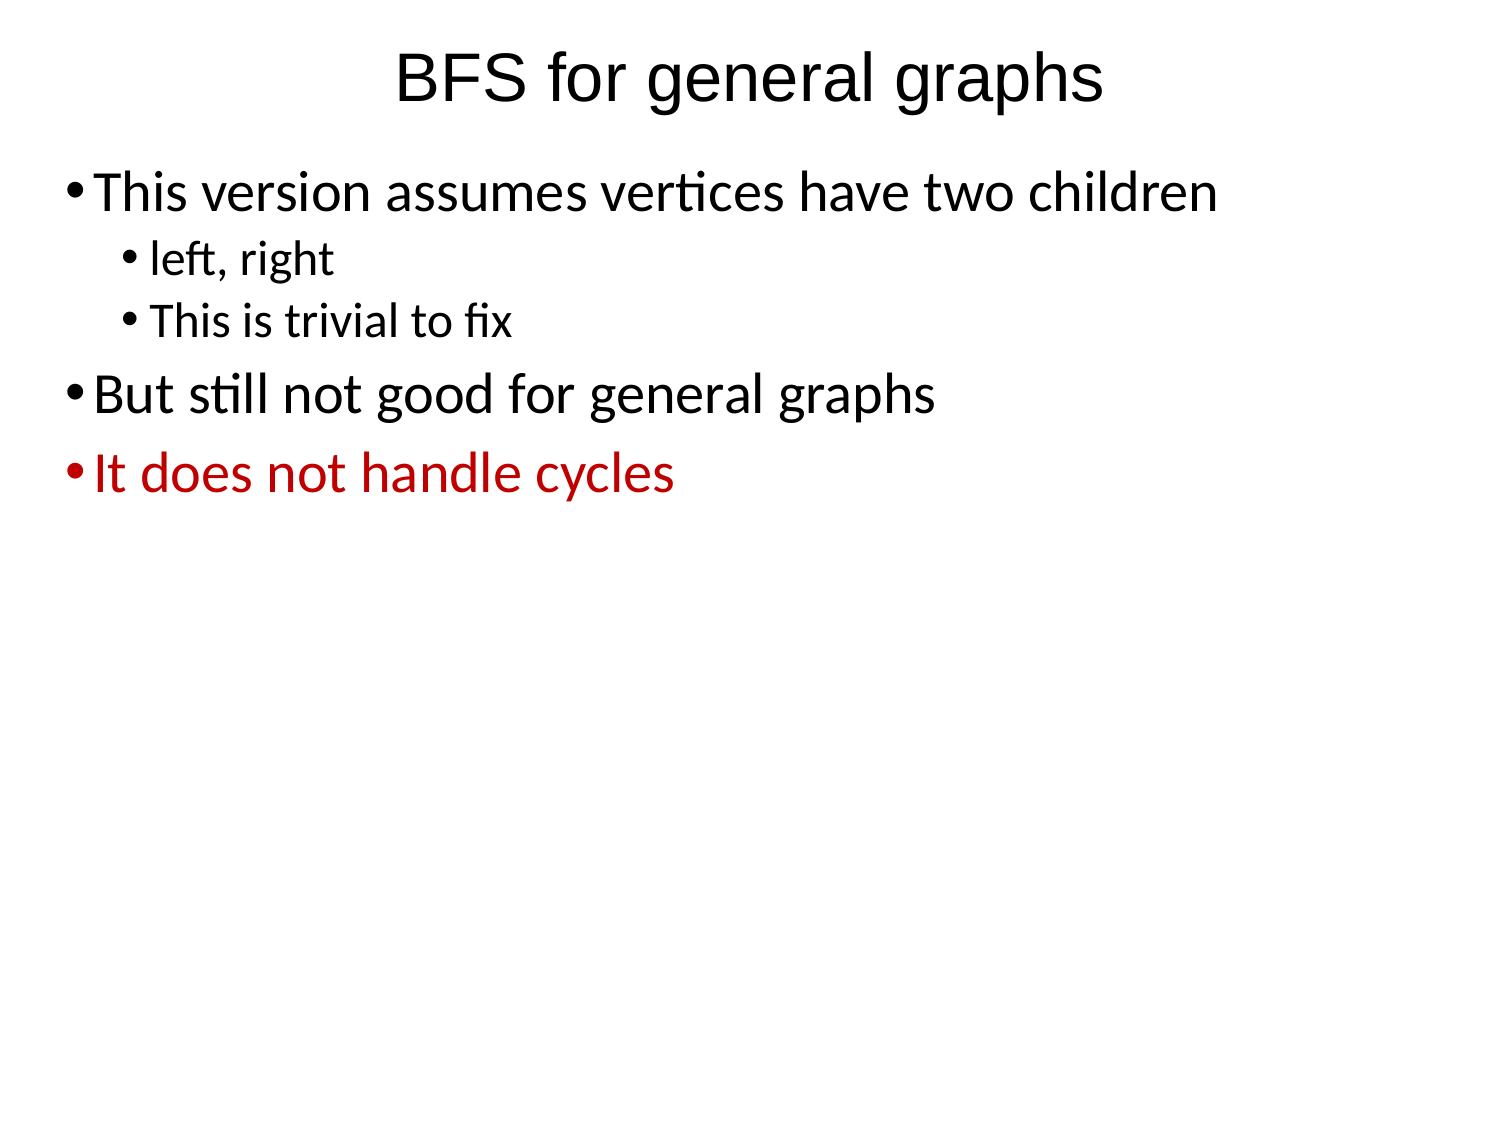

# BFS for general graphs
This version assumes vertices have two children
left, right
This is trivial to fix
But still not good for general graphs
It does not handle cycles